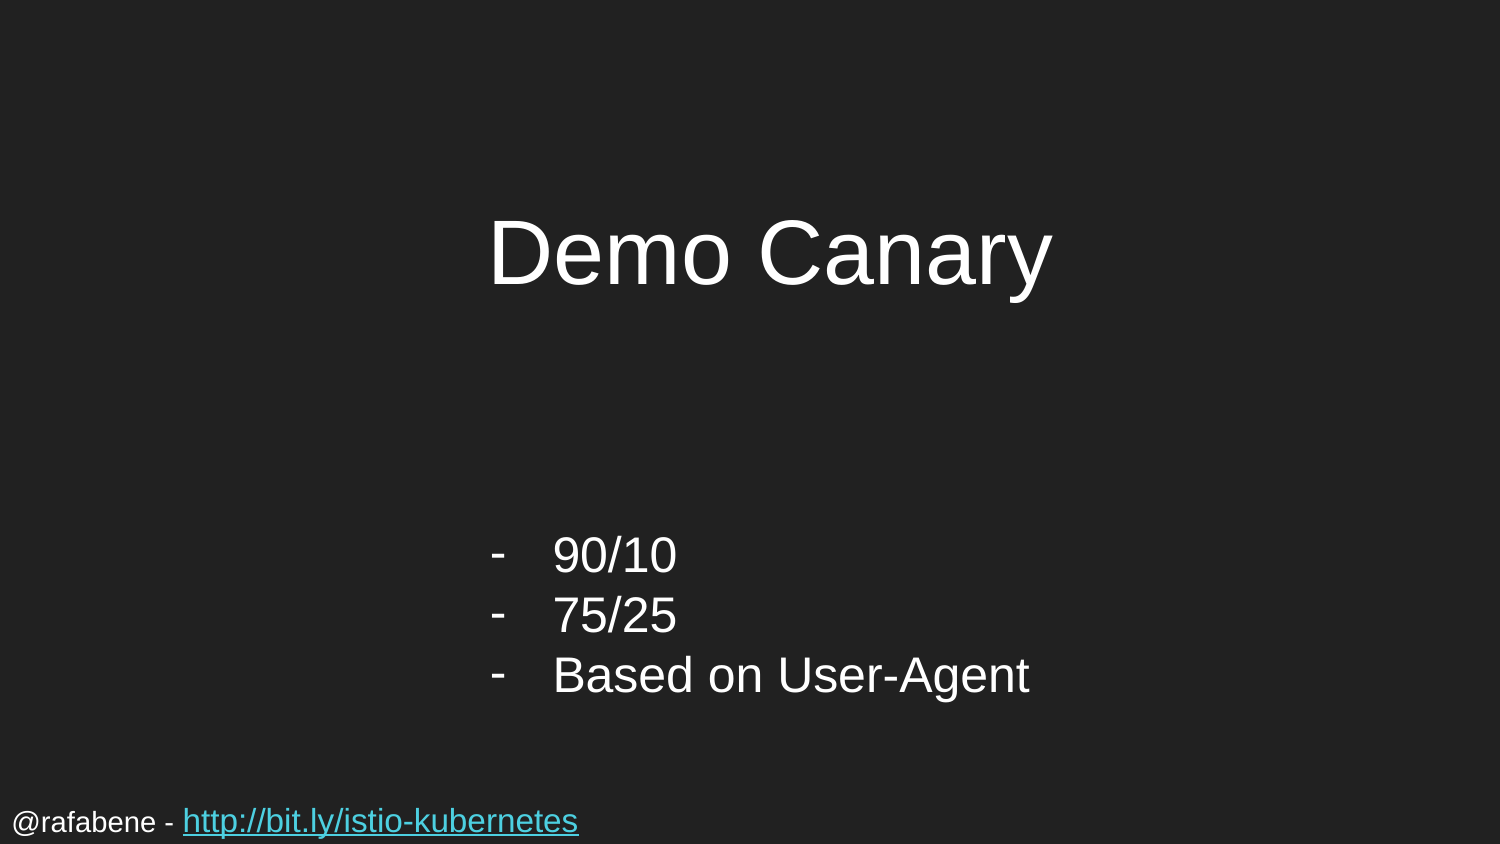

#
Demo Canary
90/10
75/25
Based on User-Agent